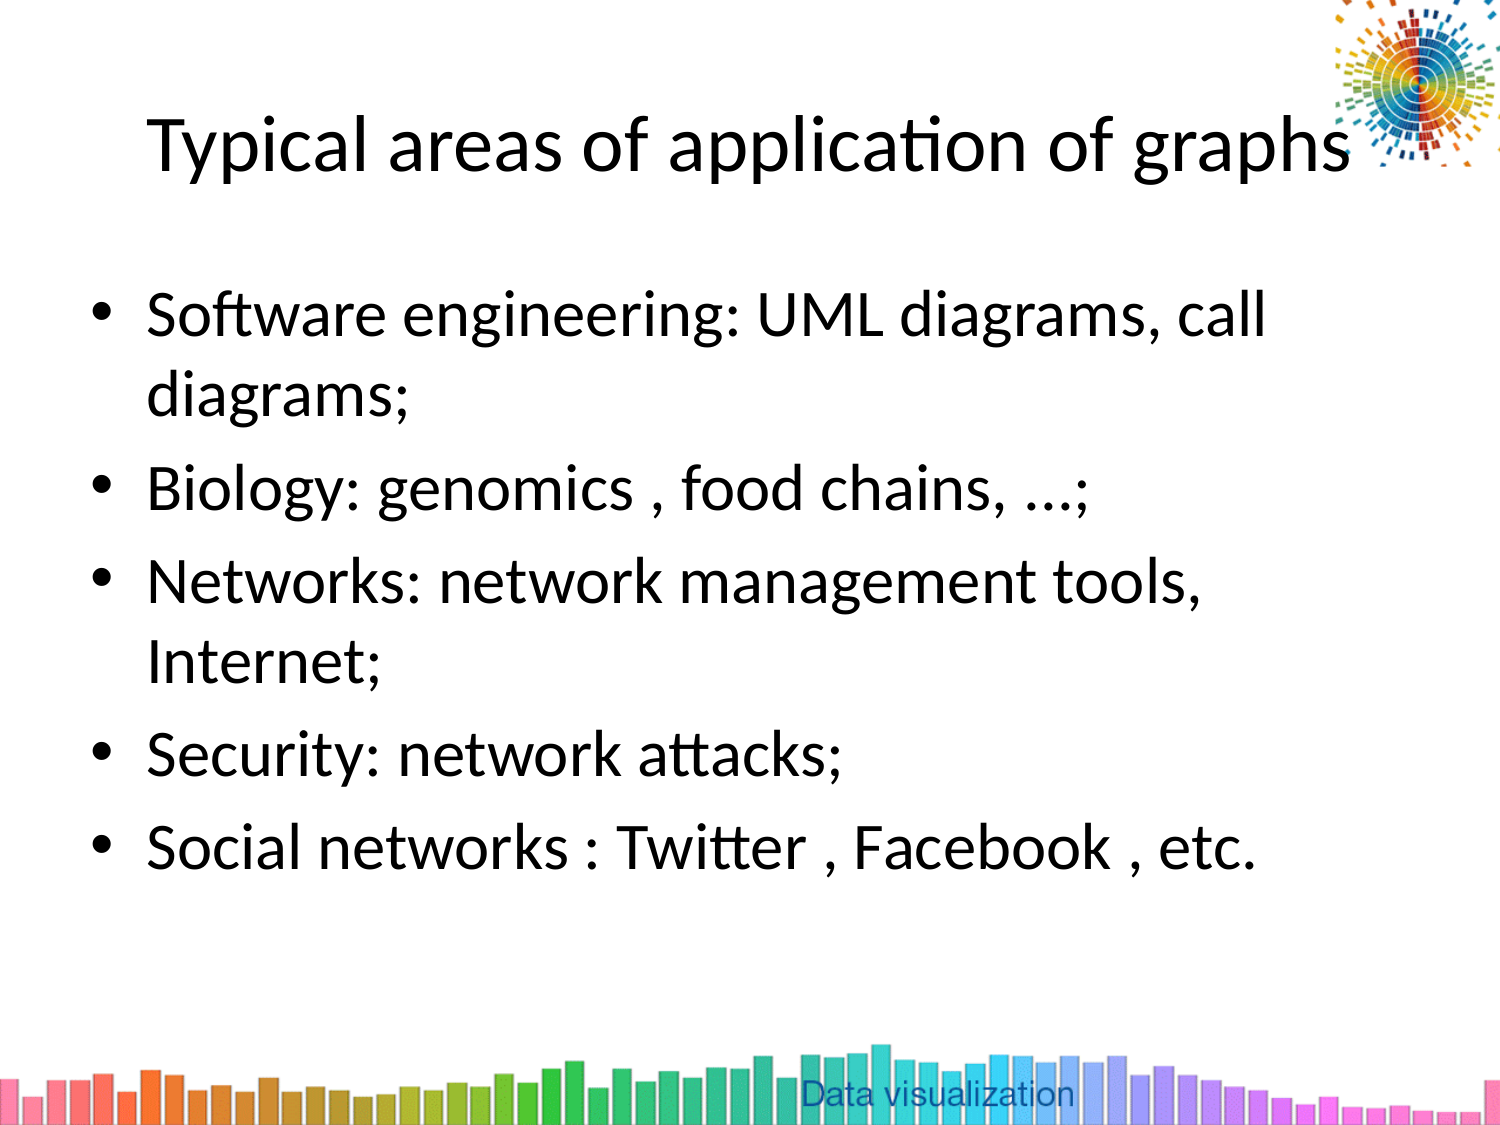

# Typical areas of application of graphs
Software engineering: UML diagrams, call diagrams;
Biology: genomics , food chains, ...;
Networks: network management tools, Internet;
Security: network attacks;
Social networks : Twitter , Facebook , etc.